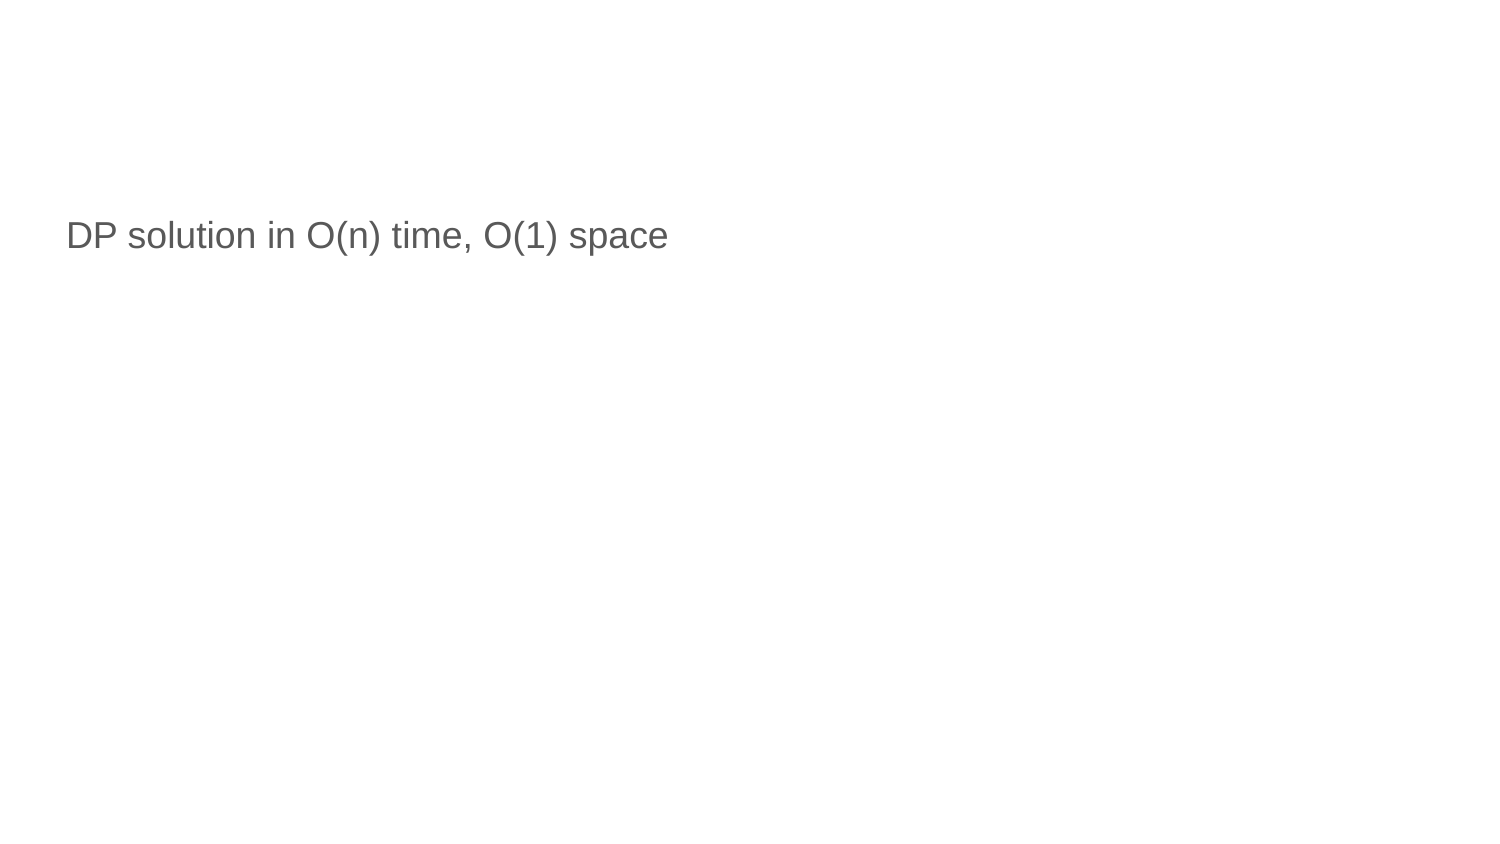

#
DP solution in O(n) time, O(1) space